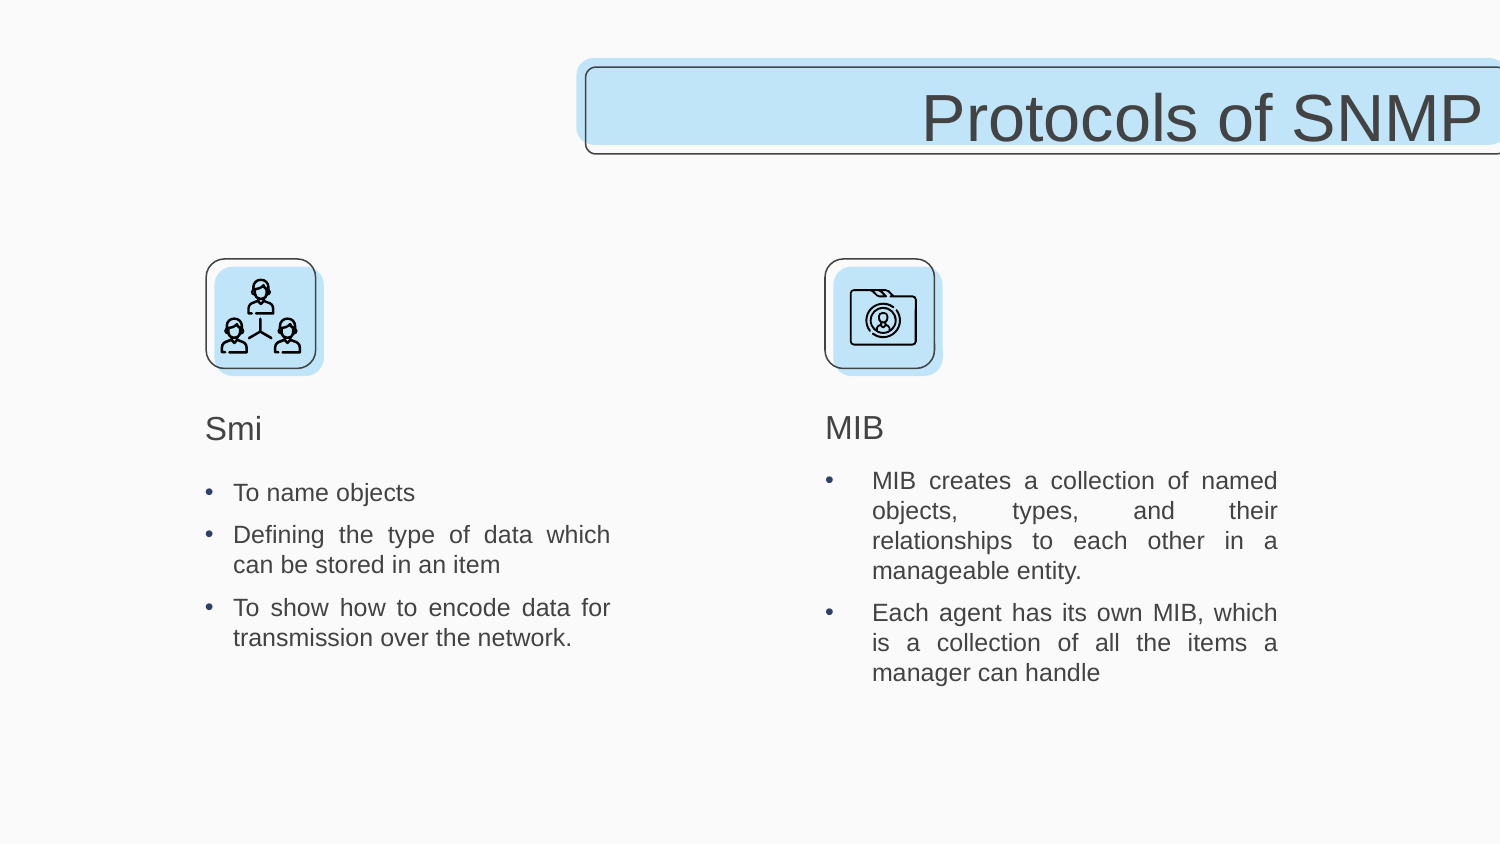

Protocols of SNMP

MIB
# Smi
MIB creates a collection of named objects, types, and their relationships to each other in a manageable entity.
Each agent has its own MIB, which is a collection of all the items a manager can handle
To name objects
Defining the type of data which can be stored in an item
To show how to encode data for transmission over the network.